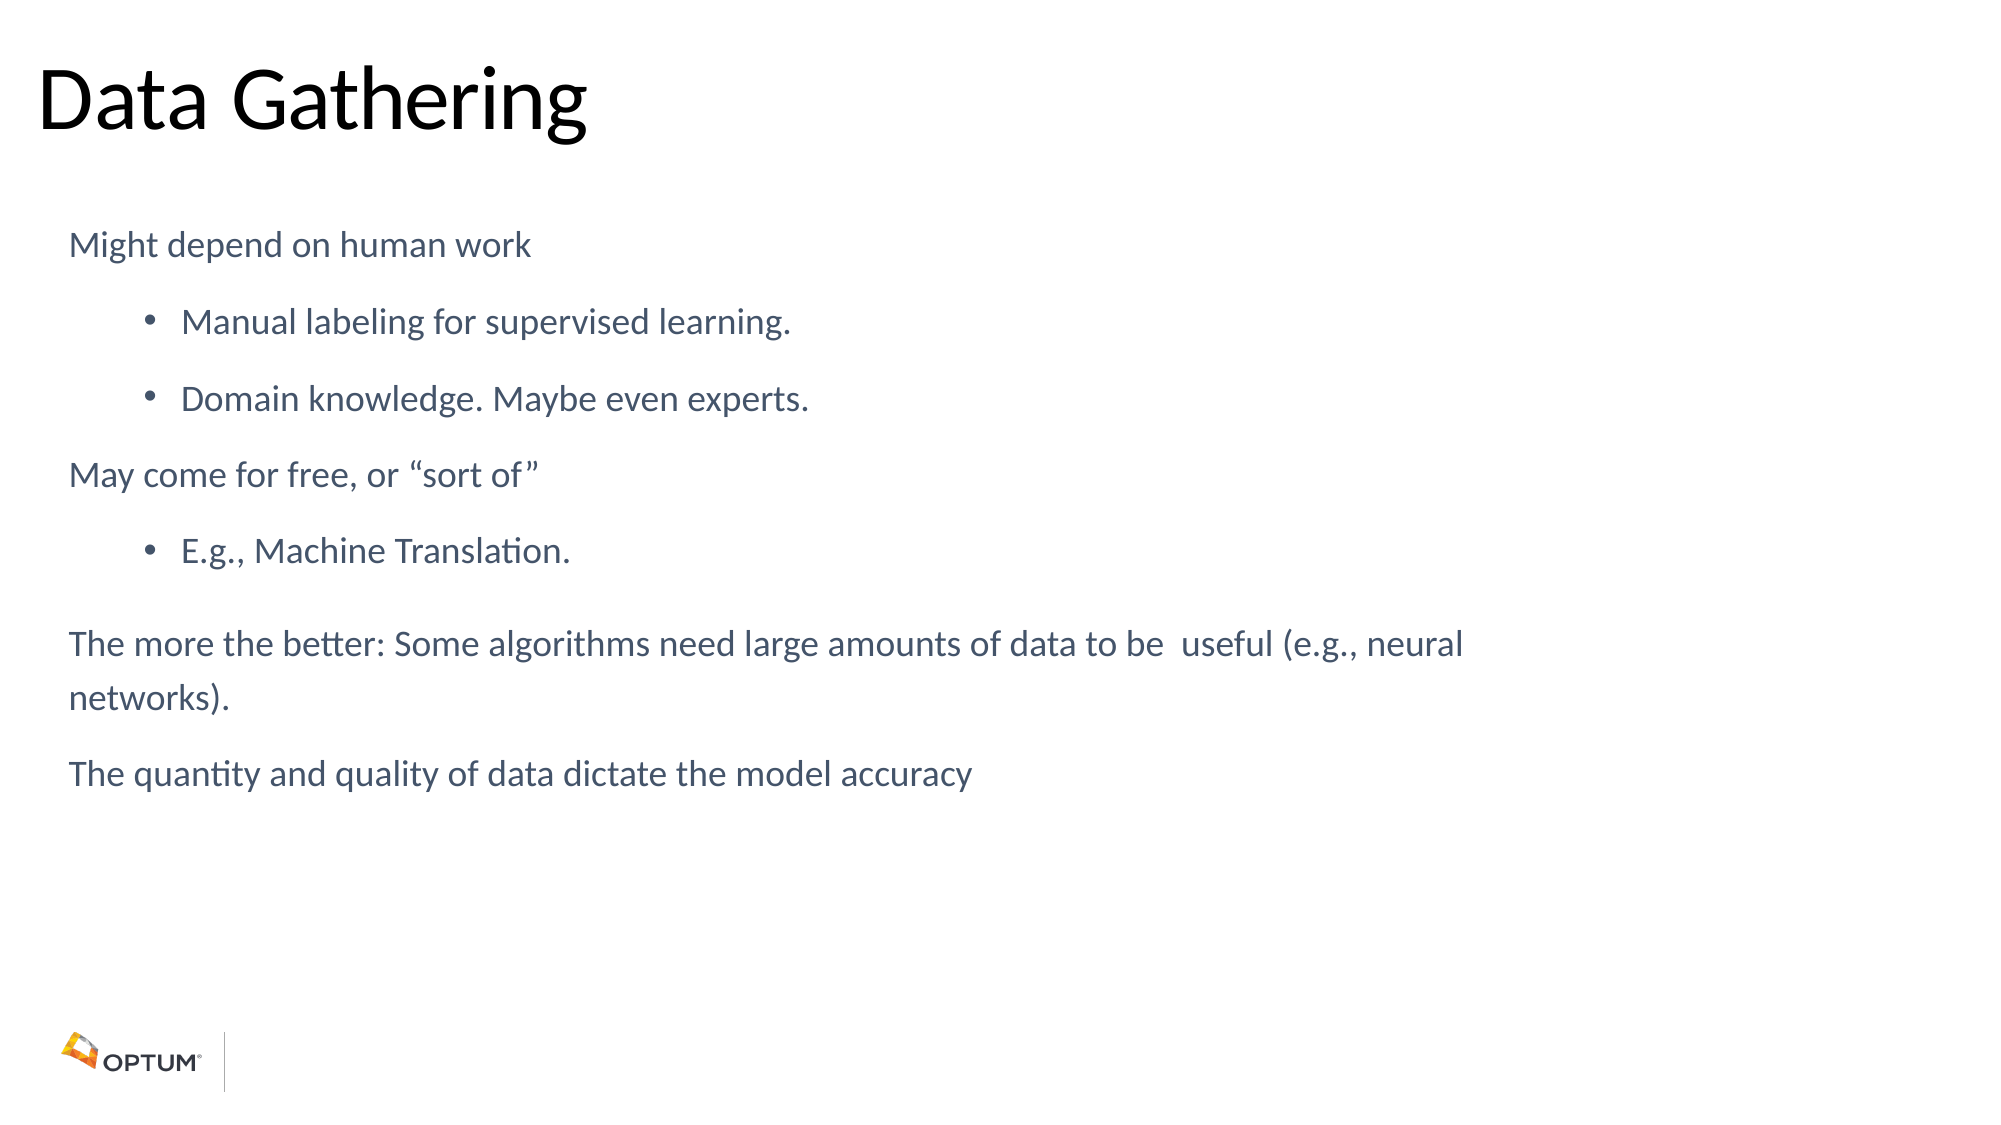

# Data Gathering
Might depend on human work
Manual labeling for supervised learning.
Domain knowledge. Maybe even experts.
May come for free, or “sort of”
E.g., Machine Translation.
The more the better: Some algorithms need large amounts of data to be  useful (e.g., neural networks).
The quantity and quality of data dictate the model accuracy